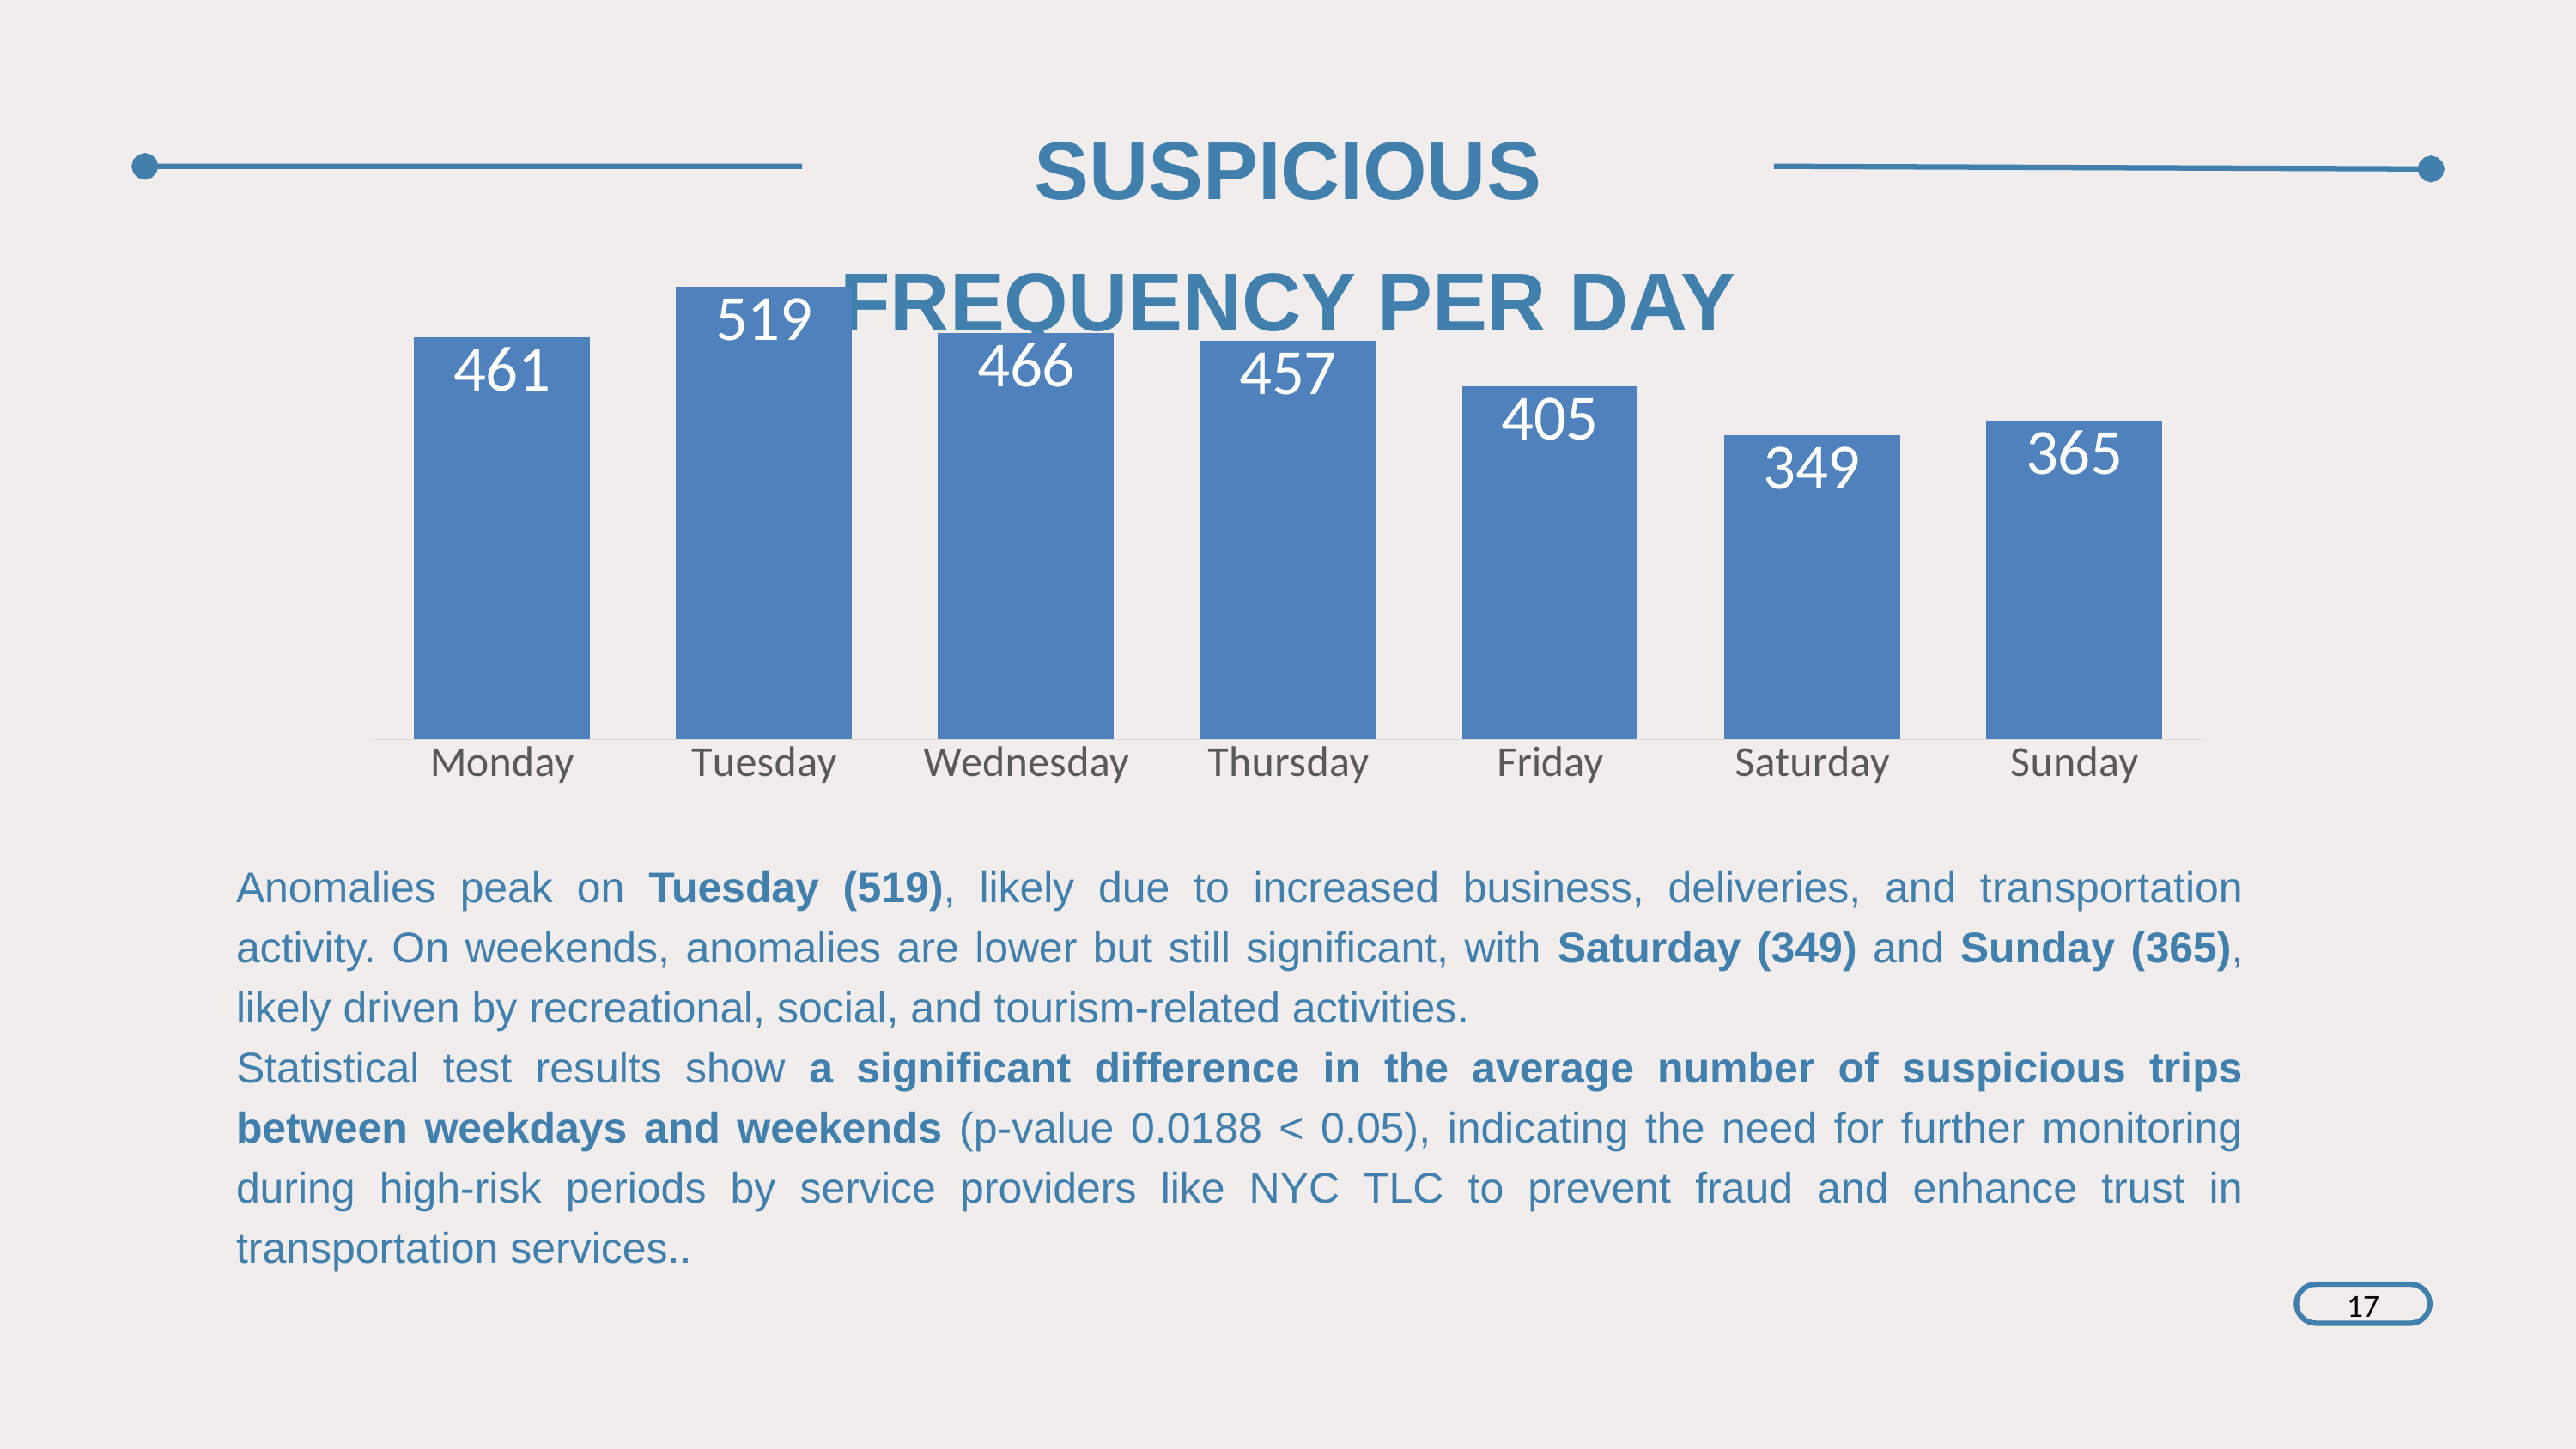

SUSPICIOUS FREQUENCY PER DAY

### Chart

| Category | Anomaly Travel |
|---|---|
| Monday | 461.0 |
| Tuesday | 519.0 |
| Wednesday | 466.0 |
| Thursday | 457.0 |
| Friday | 405.0 |
| Saturday | 349.0 |
| Sunday | 365.0 |
Anomalies peak on Tuesday (519), likely due to increased business, deliveries, and transportation activity. On weekends, anomalies are lower but still significant, with Saturday (349) and Sunday (365), likely driven by recreational, social, and tourism-related activities.
Statistical test results show a significant difference in the average number of suspicious trips between weekdays and weekends (p-value 0.0188 < 0.05), indicating the need for further monitoring during high-risk periods by service providers like NYC TLC to prevent fraud and enhance trust in transportation services..

17